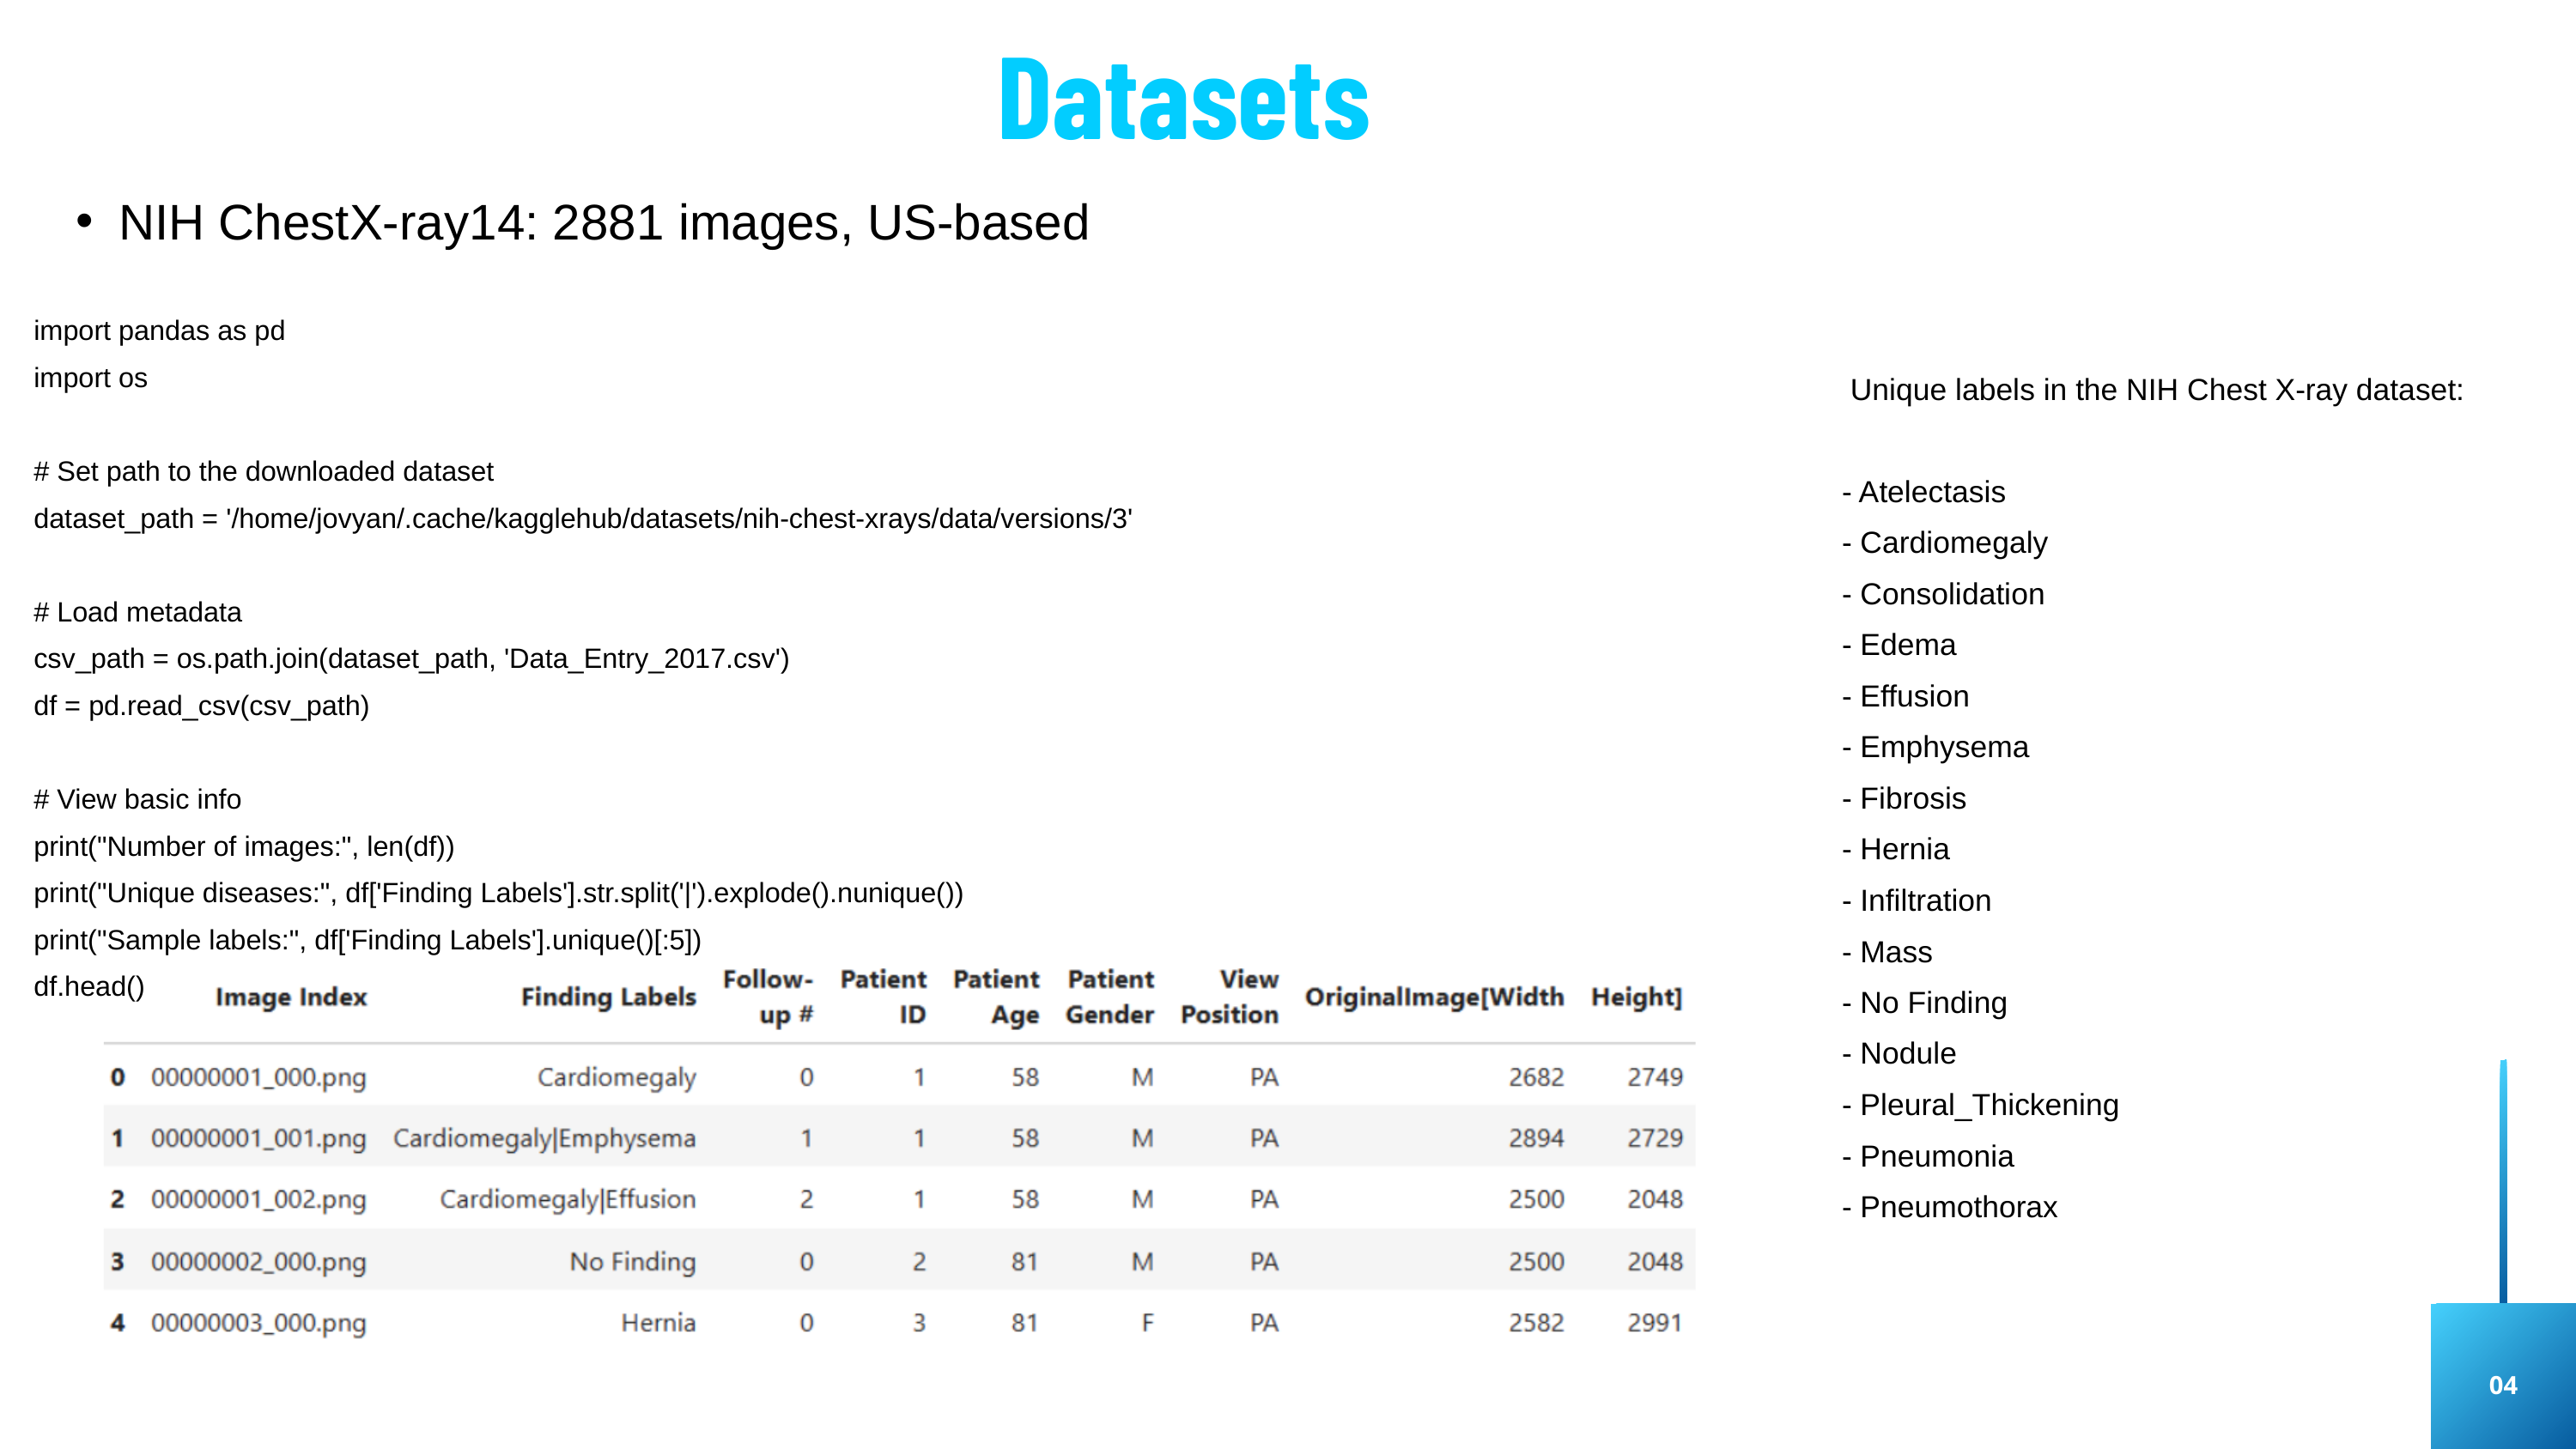

Datasets
NIH ChestX-ray14: 2881 images, US-based
import pandas as pd
import os

# Set path to the downloaded dataset
dataset_path = '/home/jovyan/.cache/kagglehub/datasets/nih-chest-xrays/data/versions/3'

# Load metadata
csv_path = os.path.join(dataset_path, 'Data_Entry_2017.csv')
df = pd.read_csv(csv_path)

# View basic info
print("Number of images:", len(df))
print("Unique diseases:", df['Finding Labels'].str.split('|').explode().nunique())
print("Sample labels:", df['Finding Labels'].unique()[:5])
df.head()
 Unique labels in the NIH Chest X-ray dataset:

- Atelectasis
- Cardiomegaly
- Consolidation
- Edema
- Effusion
- Emphysema
- Fibrosis
- Hernia
- Infiltration
- Mass
- No Finding
- Nodule
- Pleural_Thickening
- Pneumonia
- Pneumothorax

04